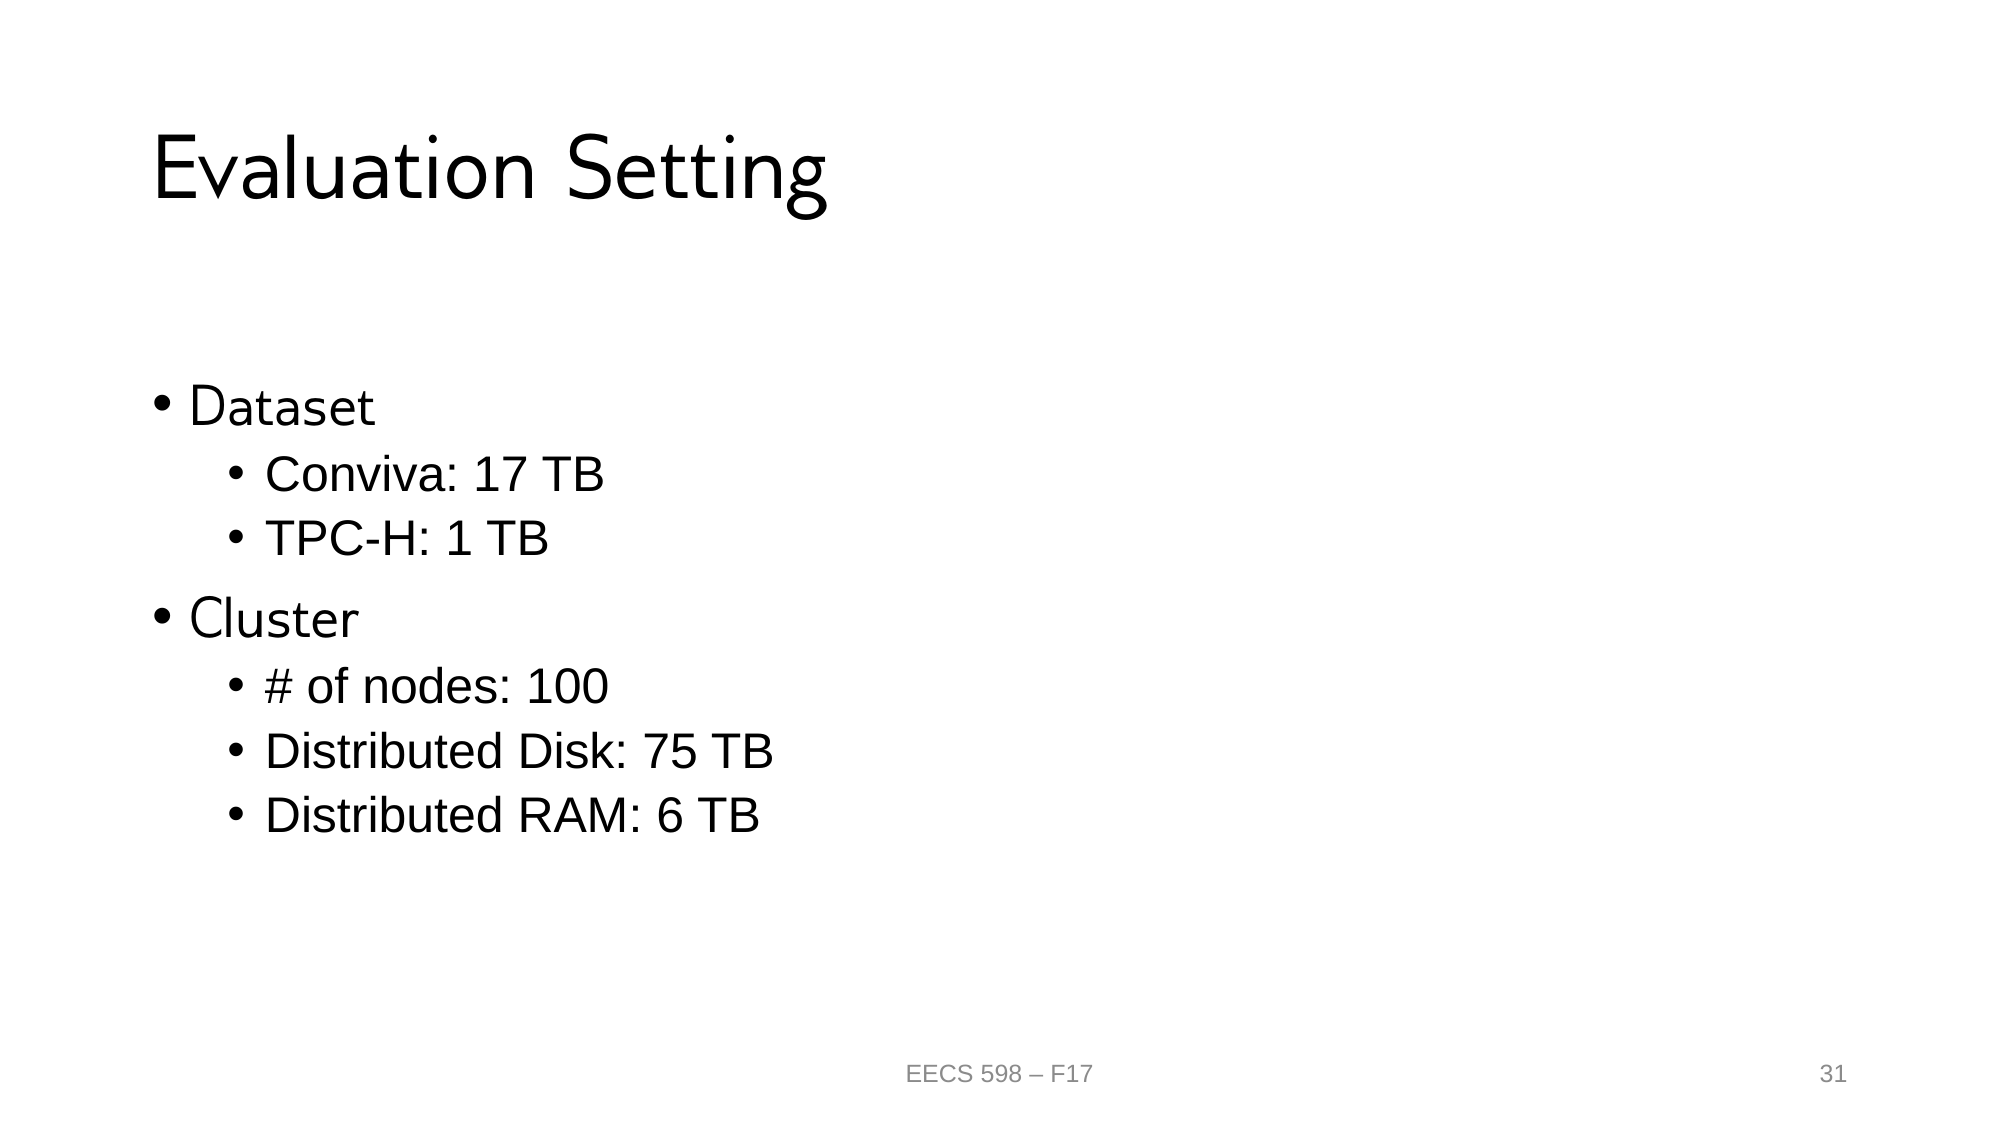

# Evaluation Setting
Dataset
Conviva: 17 TB
TPC-H: 1 TB
Cluster
# of nodes: 100
Distributed Disk: 75 TB
Distributed RAM: 6 TB
EECS 598 – F17
31